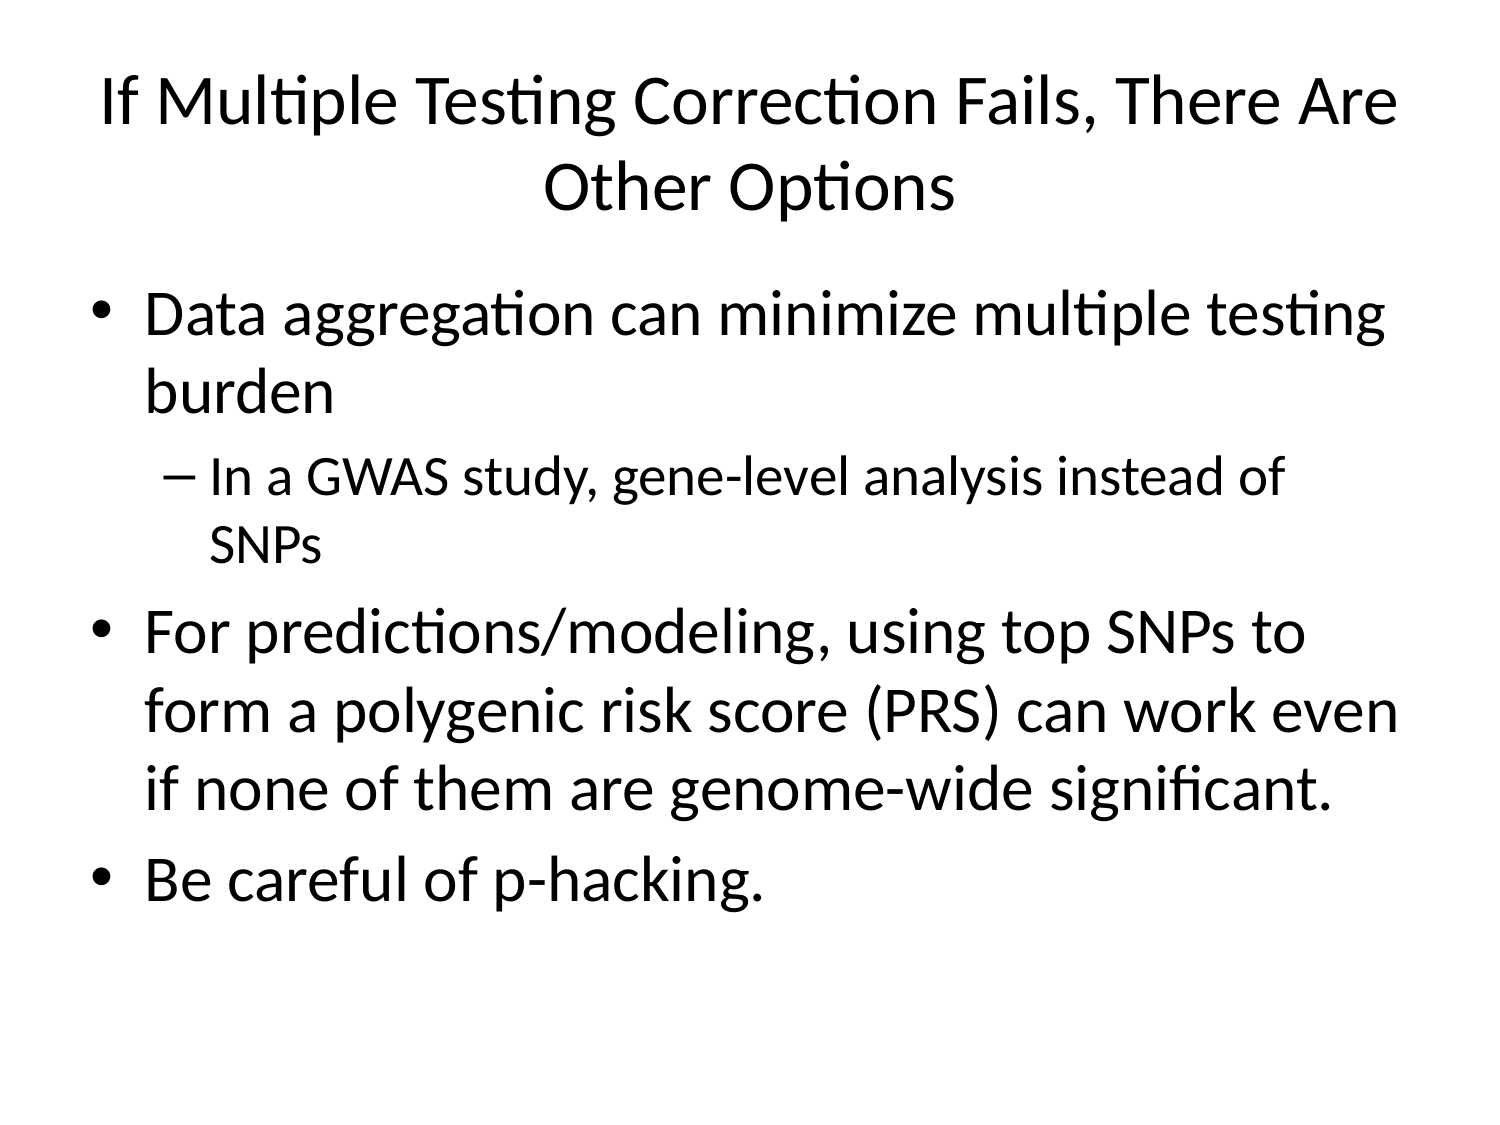

# If Multiple Testing Correction Fails, There Are Other Options
Data aggregation can minimize multiple testing burden
In a GWAS study, gene-level analysis instead of SNPs
For predictions/modeling, using top SNPs to form a polygenic risk score (PRS) can work even if none of them are genome-wide significant.
Be careful of p-hacking.